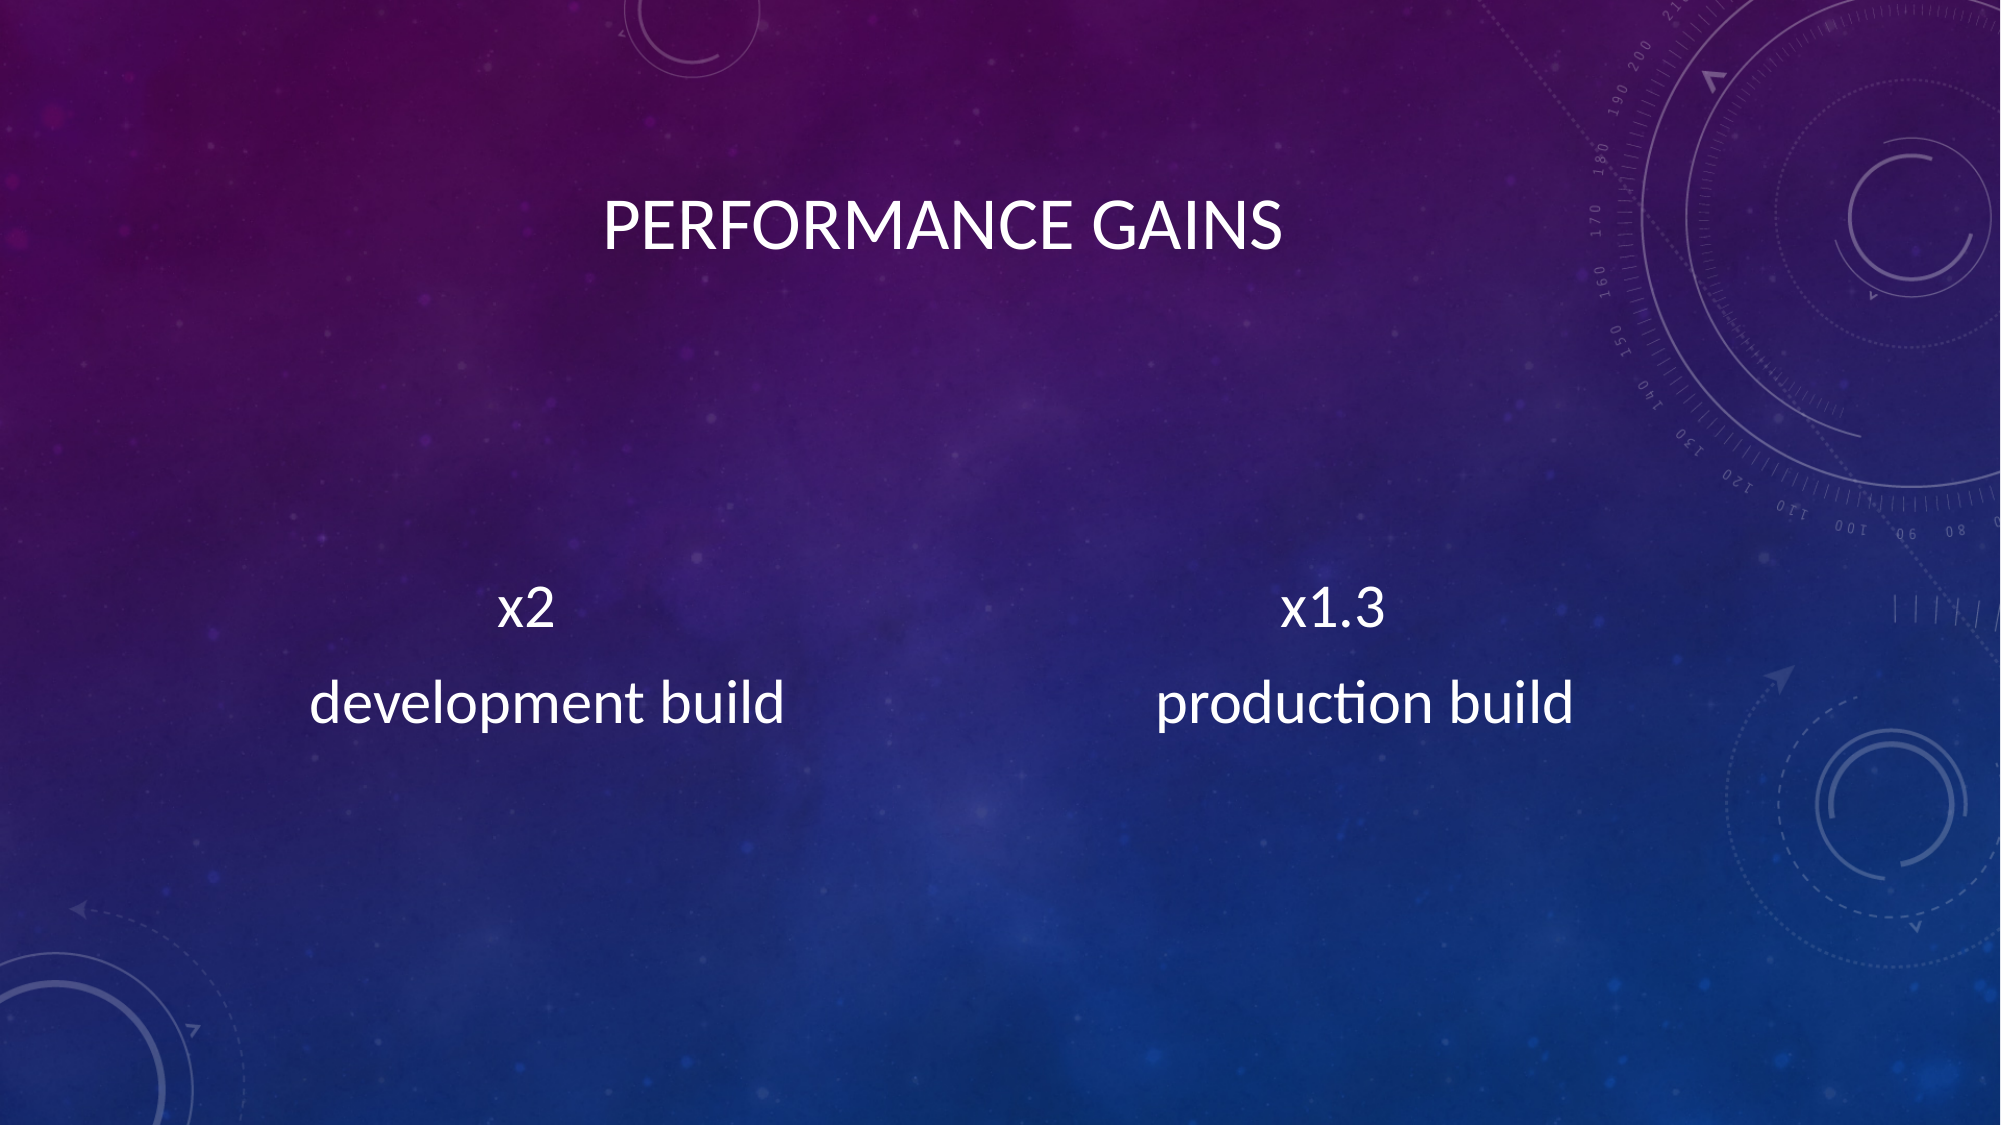

# Performance gains
x2                                                   x1.3
development build                          production build